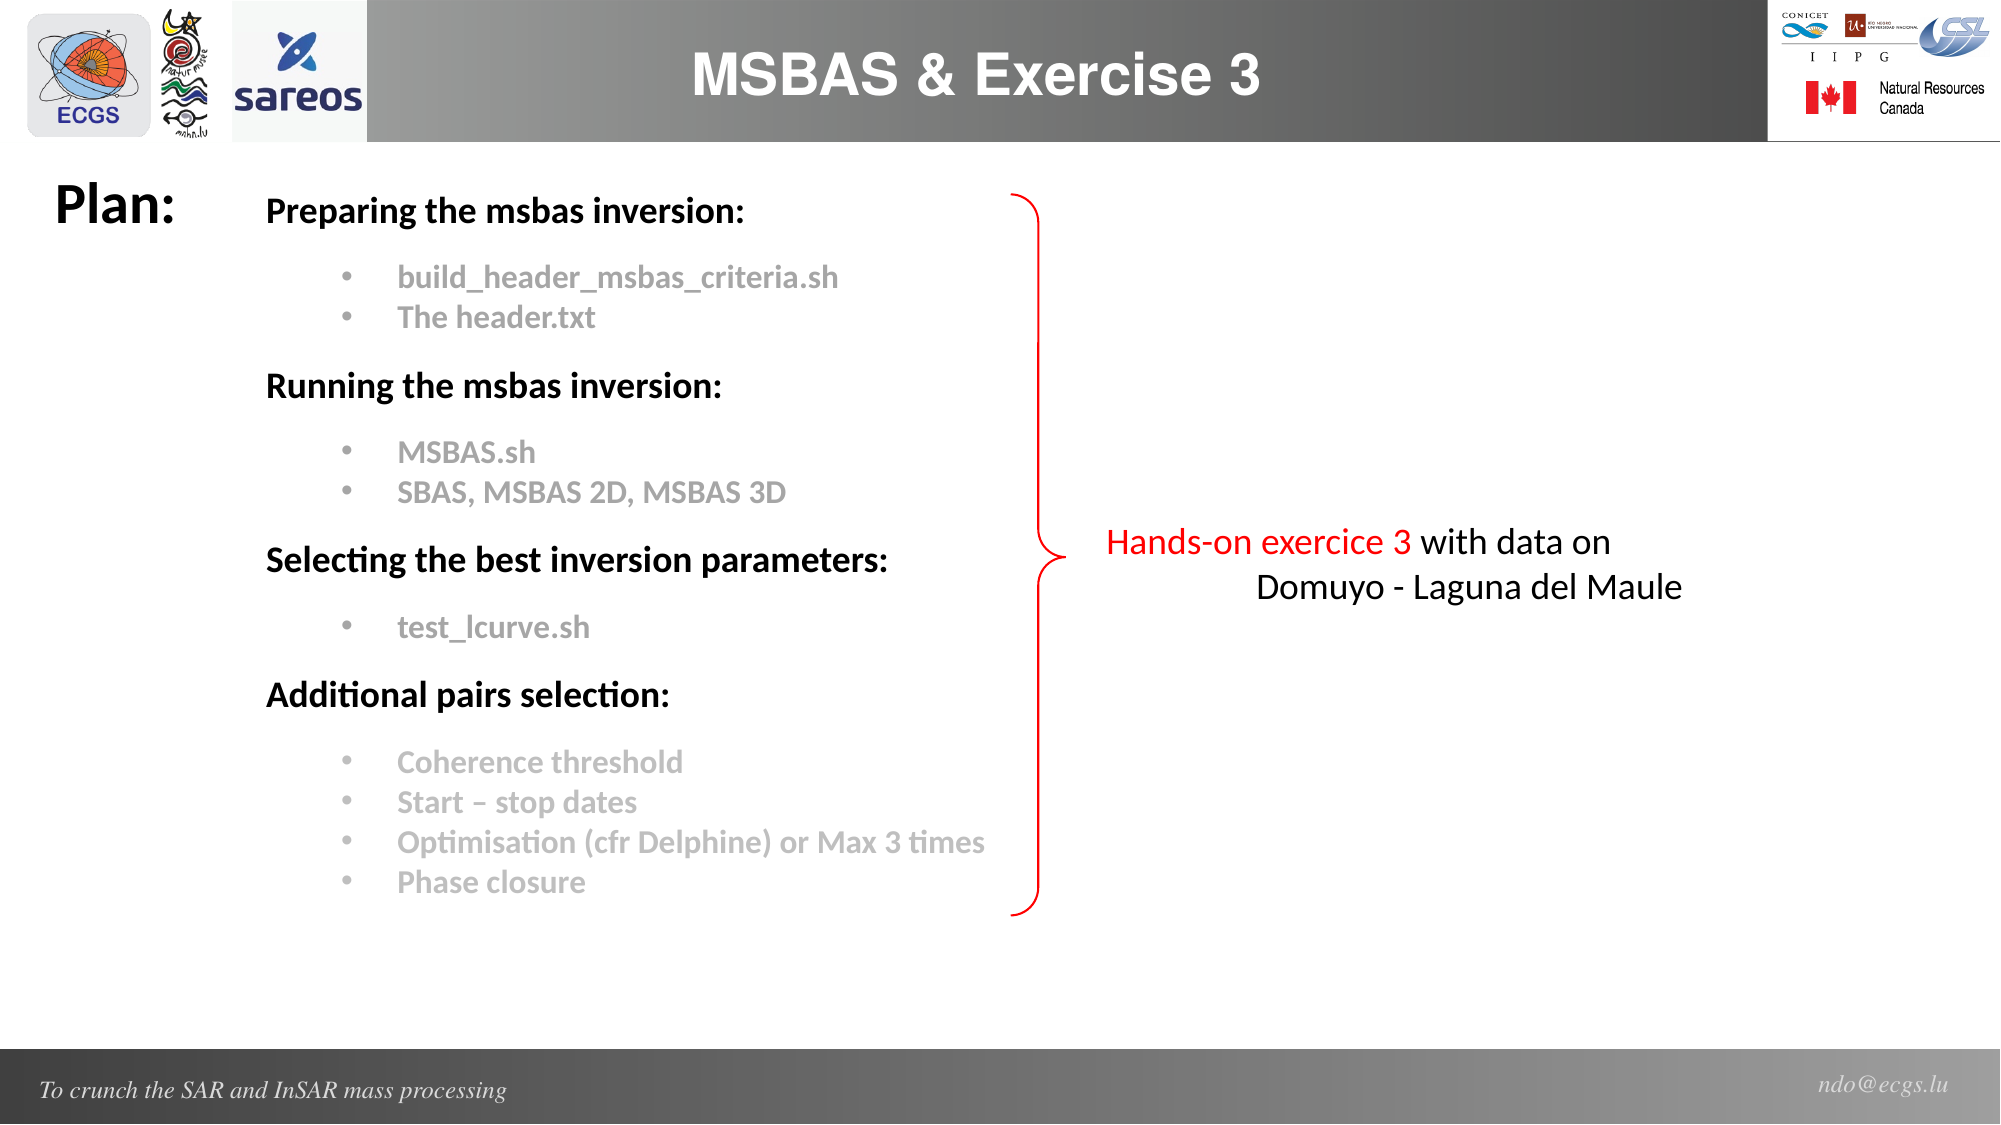

MSBAS & Exercise 3
Plan:
Preparing the msbas inversion:

build_header_msbas_criteria.sh
The header.txt

Running the msbas inversion:

MSBAS.sh
SBAS, MSBAS 2D, MSBAS 3D

Selecting the best inversion parameters:

test_lcurve.sh

Additional pairs selection:

Coherence threshold
Start – stop dates
Optimisation (cfr Delphine) or Max 3 times
Phase closure

Hands-on exercice 3 with data on
	Domuyo - Laguna del Maule